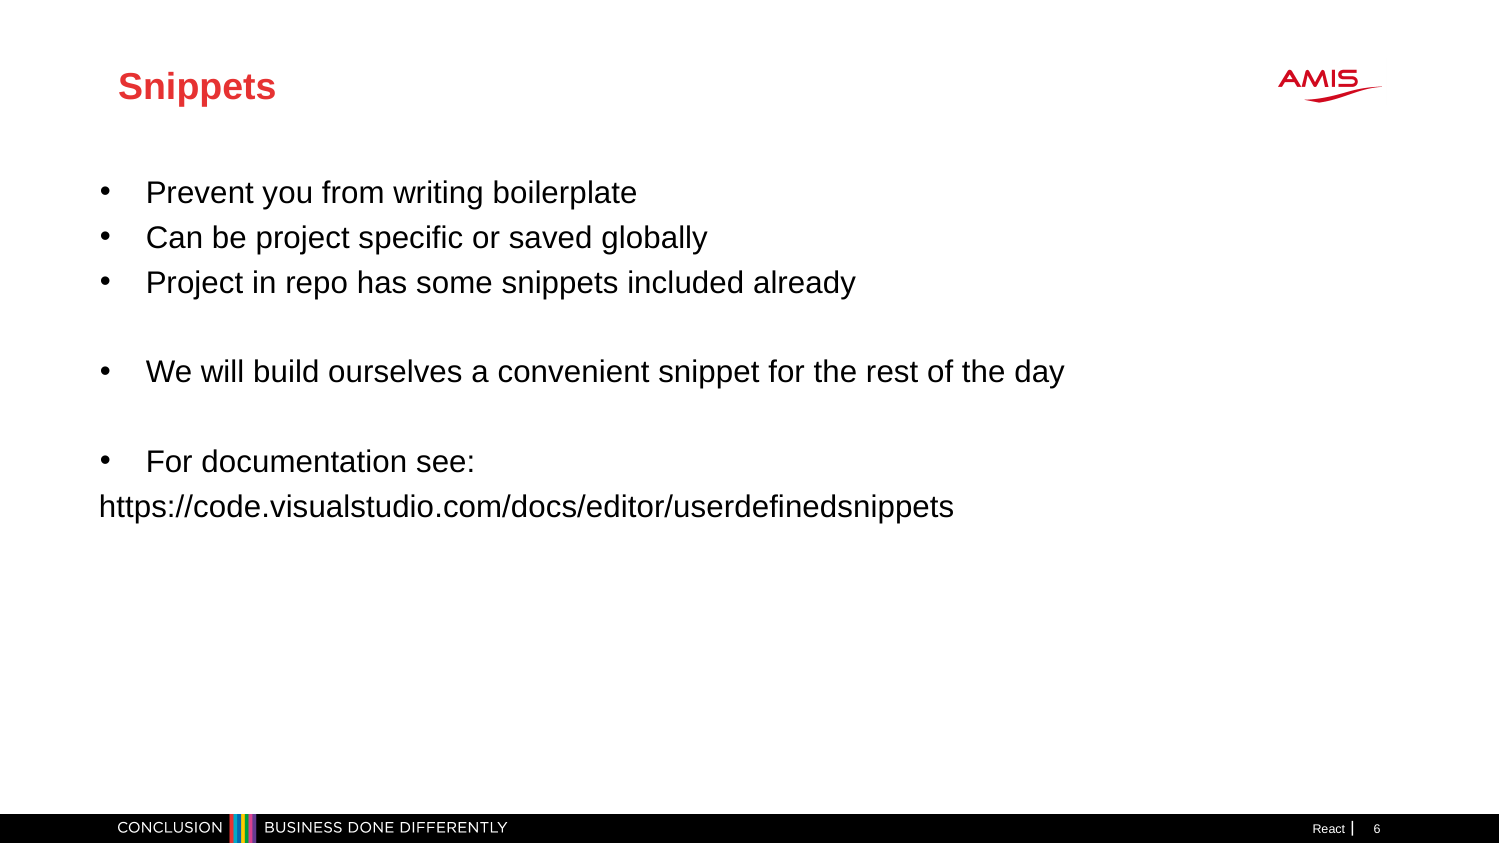

Snippets

Prevent you from writing boilerplate
Can be project specific or saved globally
Project in repo has some snippets included already

We will build ourselves a convenient snippet for the rest of the day

For documentation see:
https://code.visualstudio.com/docs/editor/userdefinedsnippets

React
6